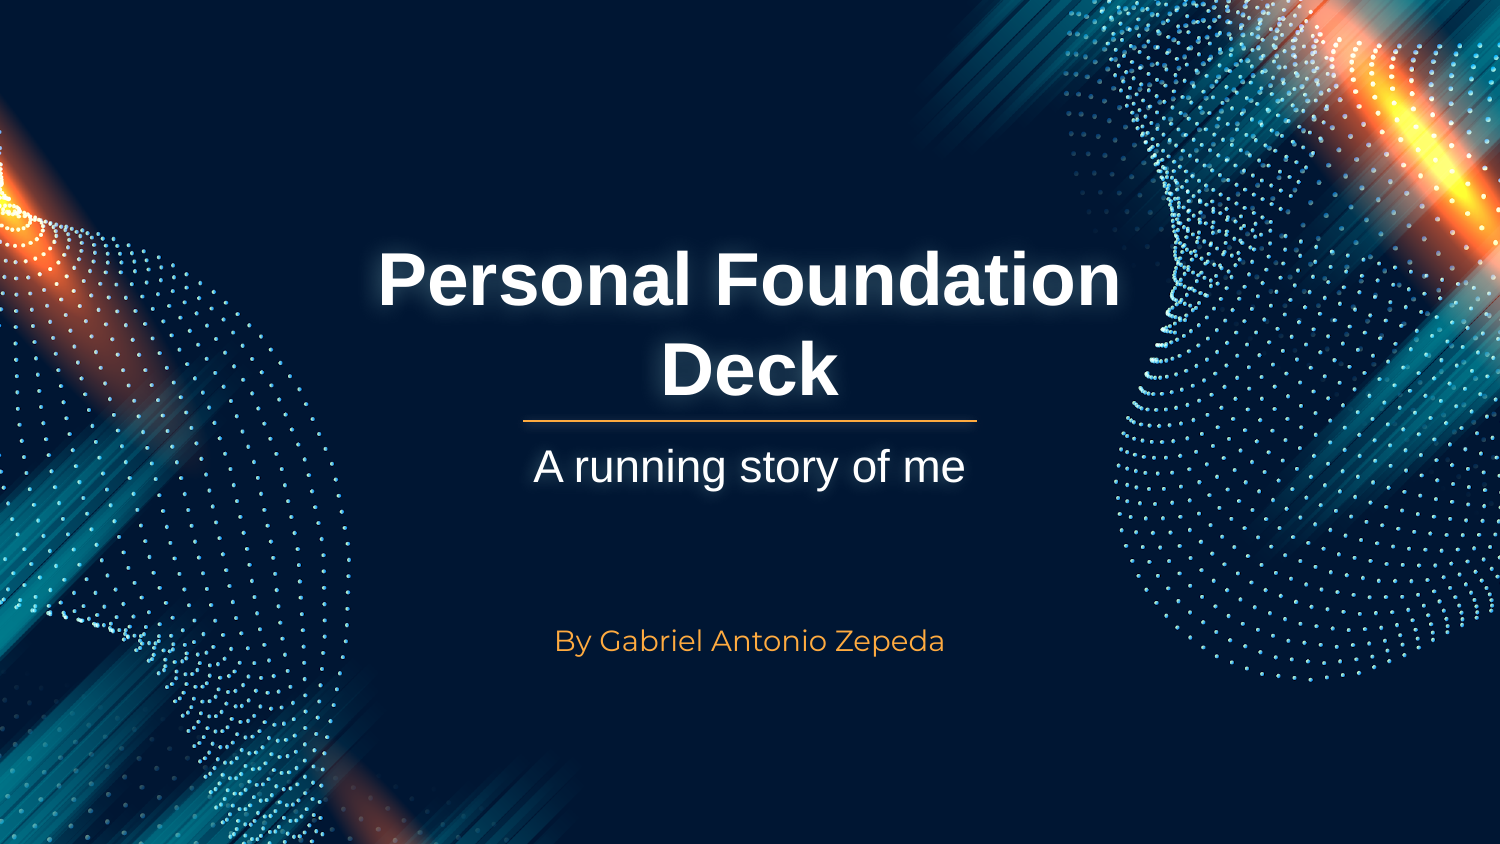

# Personal Foundation Deck
A running story of me
By Gabriel Antonio Zepeda